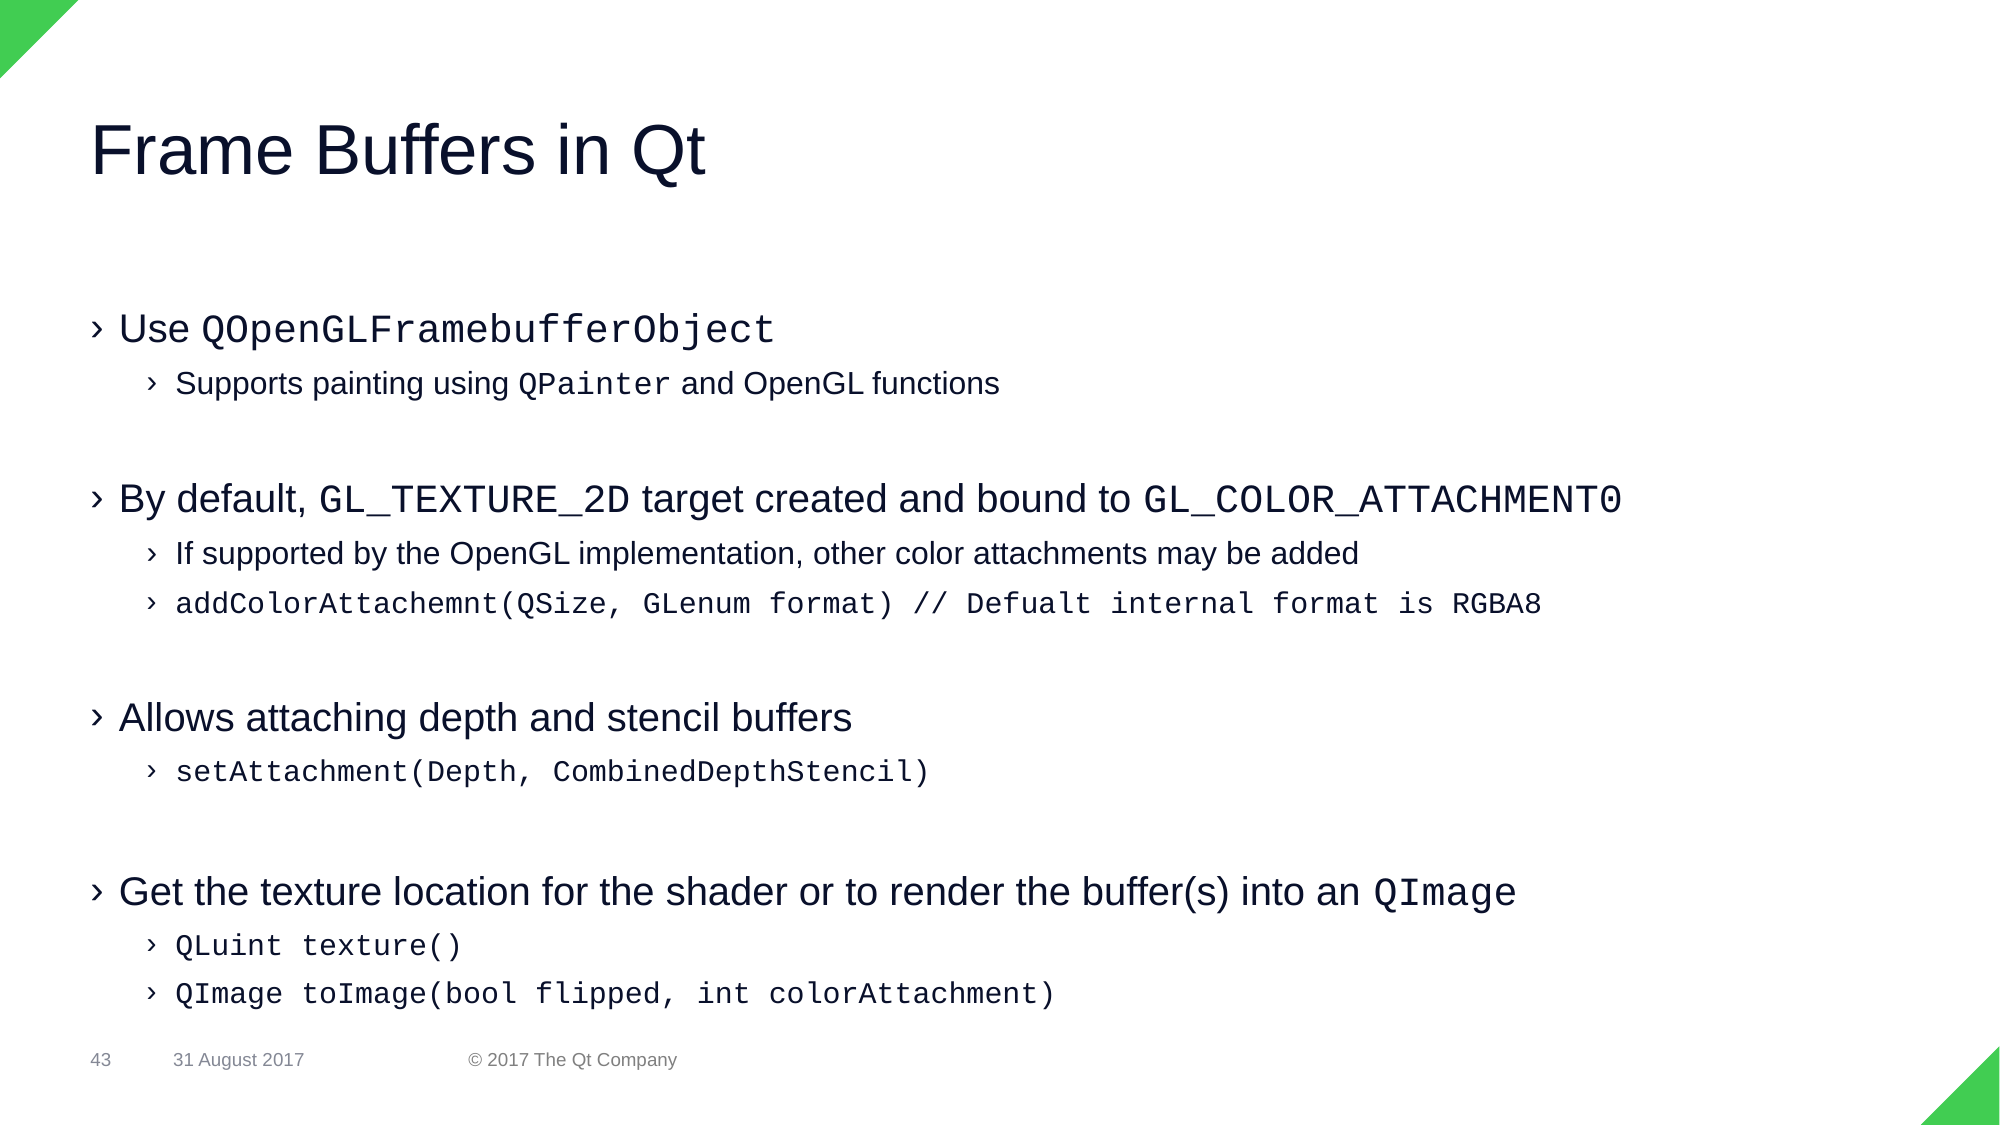

# Frame Buffers in Qt
Use QOpenGLFramebufferObject
Supports painting using QPainter and OpenGL functions

By default, GL_TEXTURE_2D target created and bound to GL_COLOR_ATTACHMENT0
If supported by the OpenGL implementation, other color attachments may be added
addColorAttachemnt(QSize, GLenum format) // Defualt internal format is RGBA8

Allows attaching depth and stencil buffers
setAttachment(Depth, CombinedDepthStencil)

Get the texture location for the shader or to render the buffer(s) into an QImage
QLuint texture()
QImage toImage(bool flipped, int colorAttachment)
43
31 August 2017
© 2017 The Qt Company